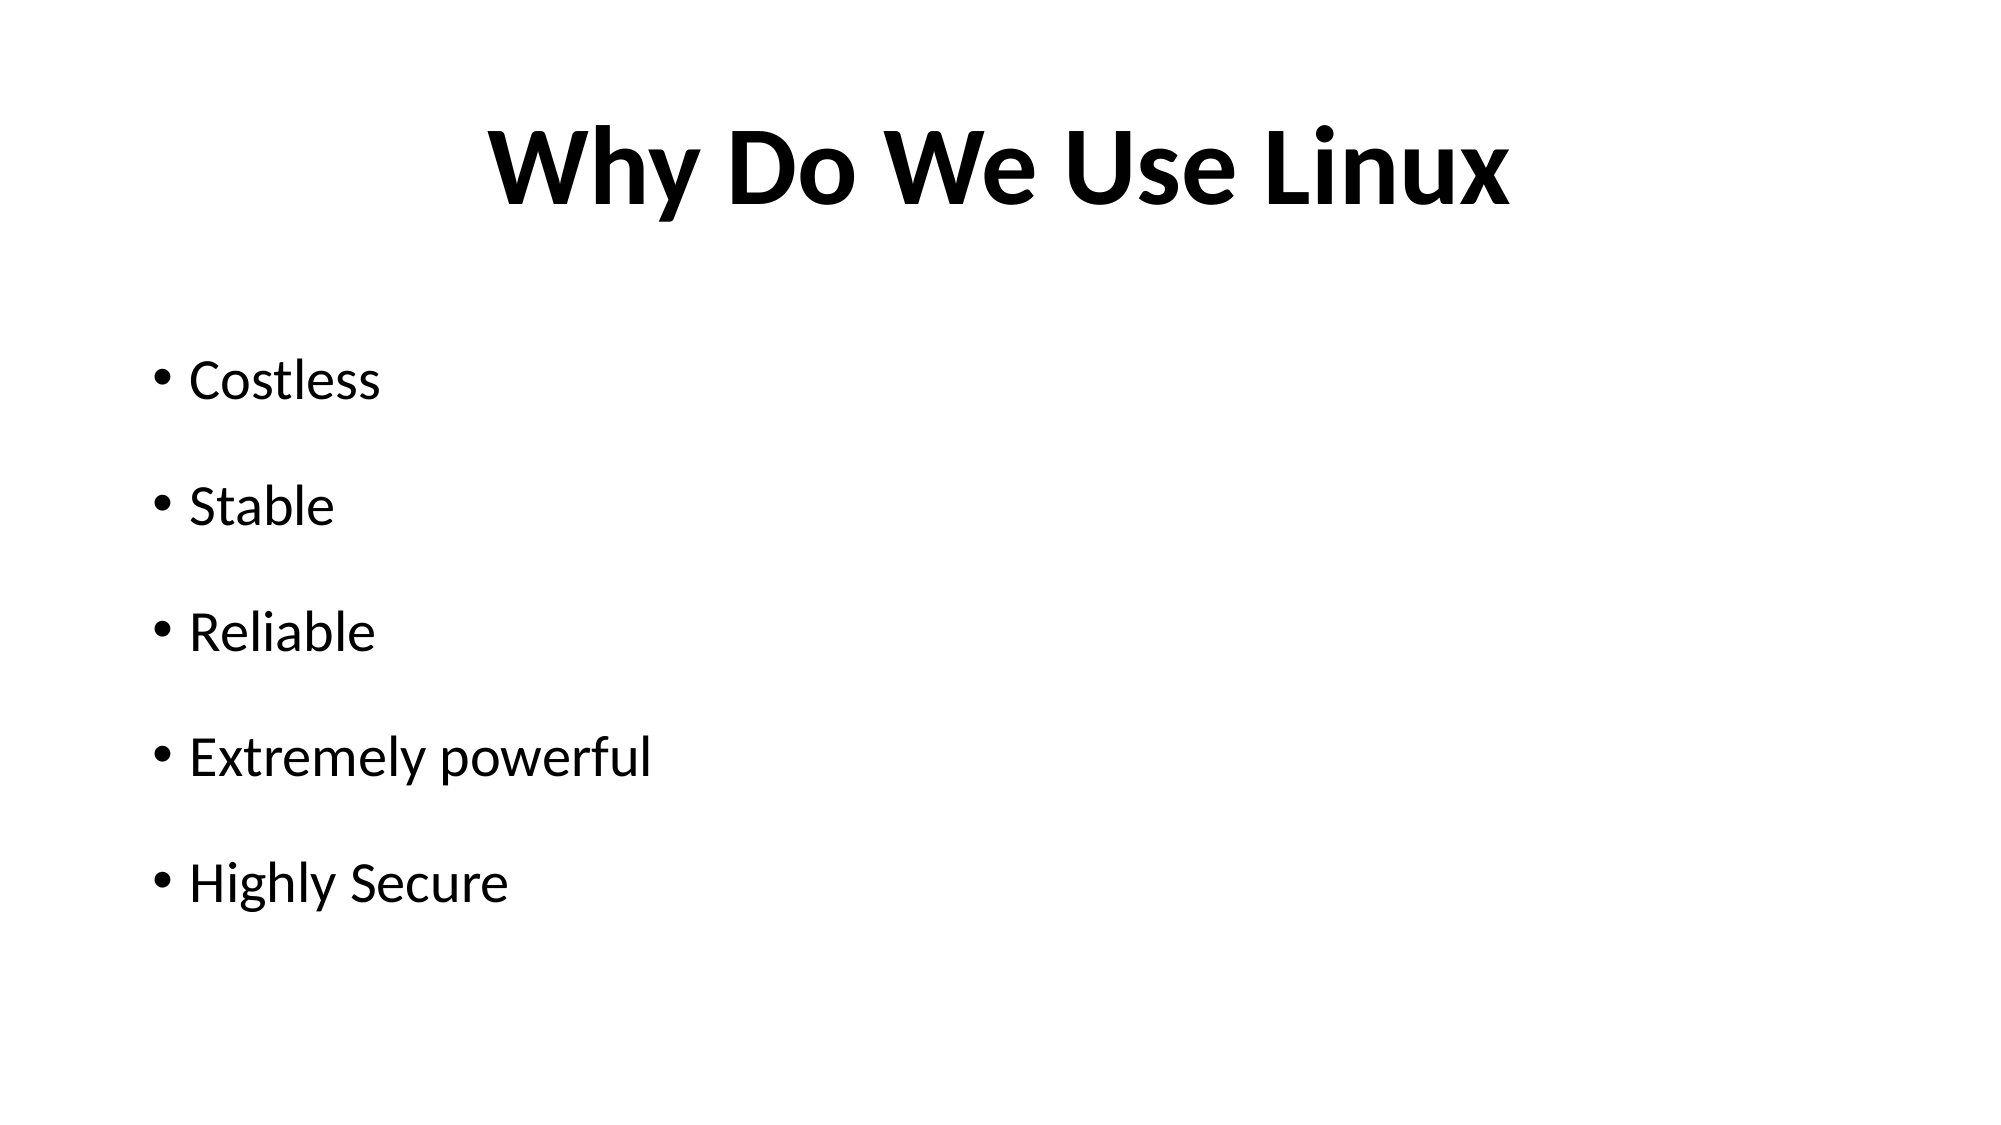

# Why Do We Use Linux
Costless
Stable
Reliable
Extremely powerful
Highly Secure